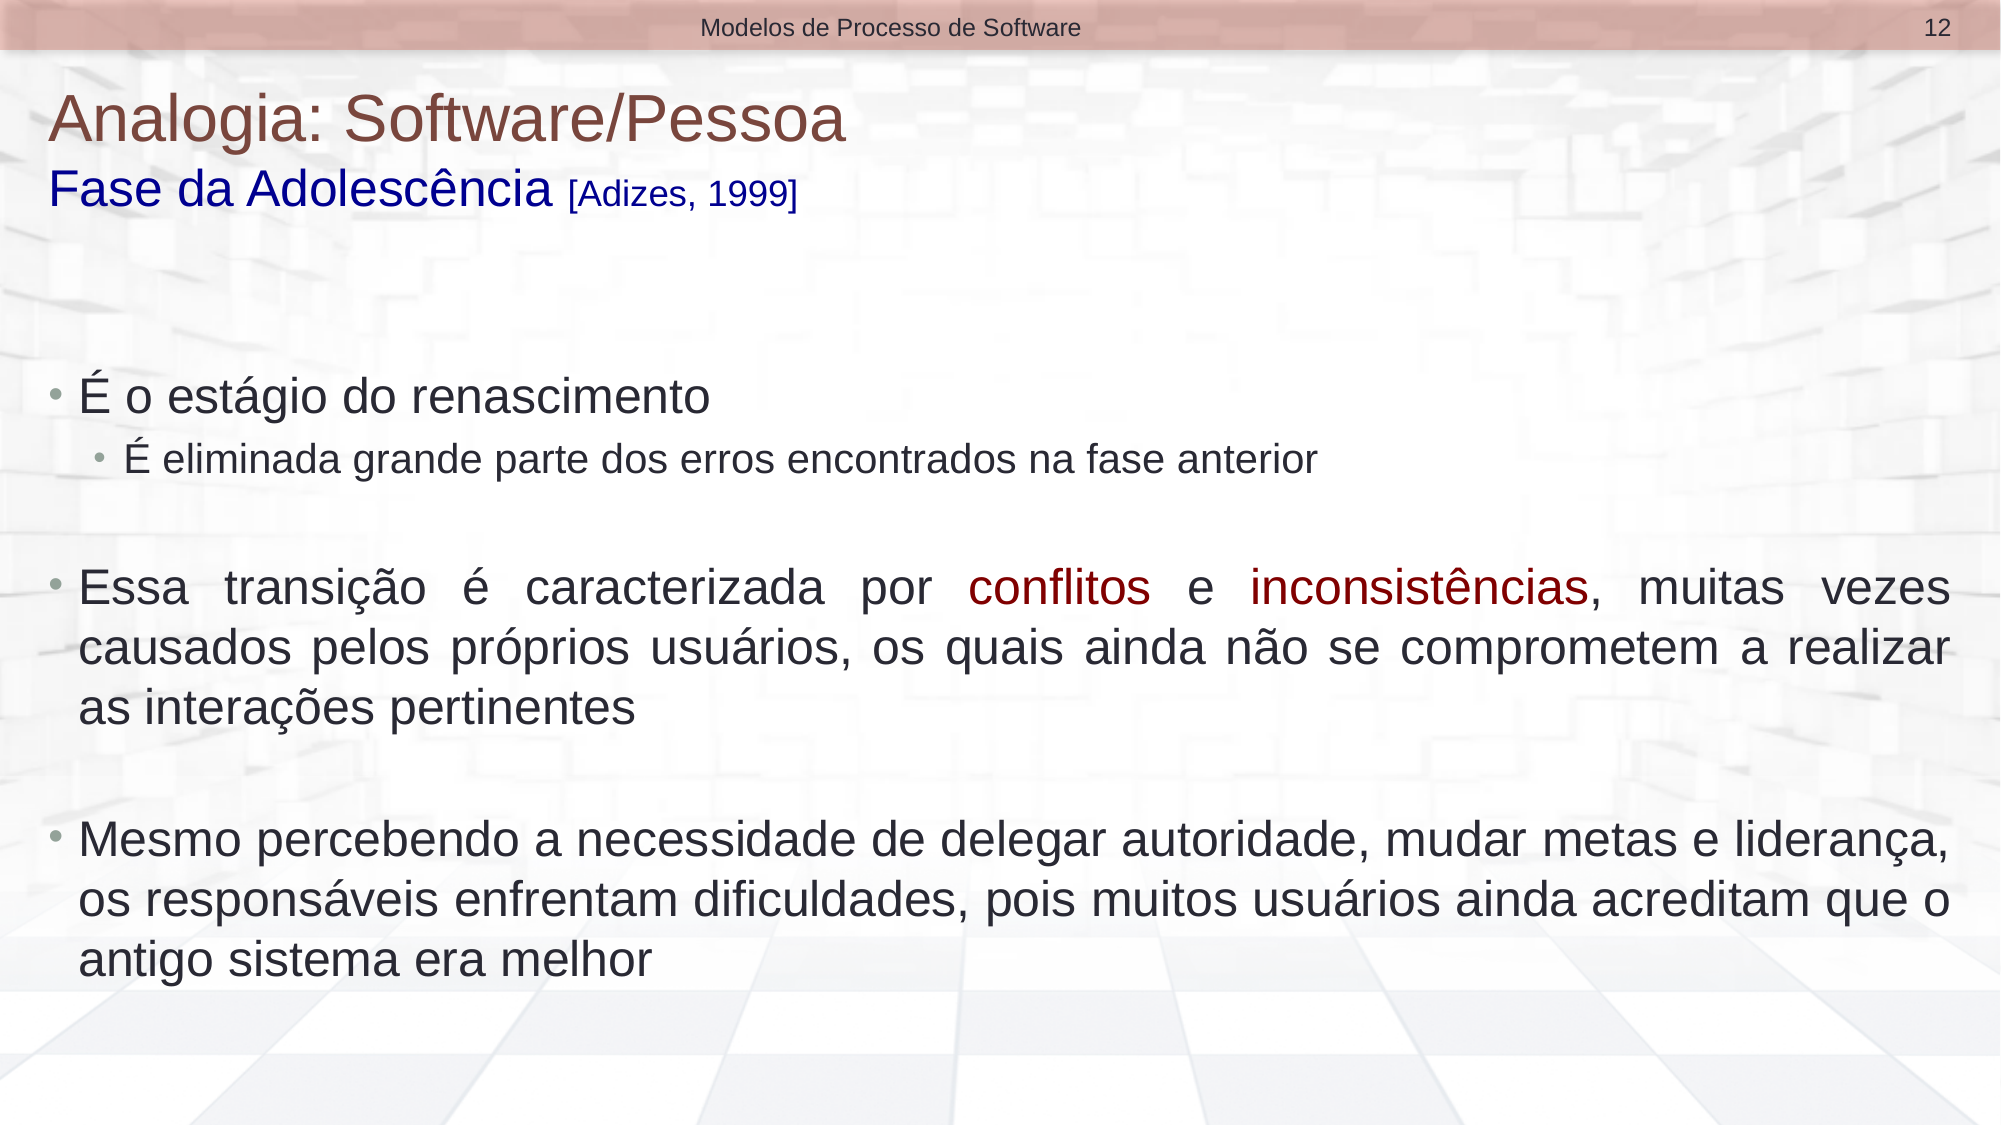

12
Modelos de Processo de Software
# Analogia: Software/Pessoa Fase da Adolescência [Adizes, 1999]
É o estágio do renascimento
É eliminada grande parte dos erros encontrados na fase anterior

Essa transição é caracterizada por conflitos e inconsistências, muitas vezes causados pelos próprios usuários, os quais ainda não se comprometem a realizar as interações pertinentes

Mesmo percebendo a necessidade de delegar autoridade, mudar metas e liderança, os responsáveis enfrentam dificuldades, pois muitos usuários ainda acreditam que o antigo sistema era melhor